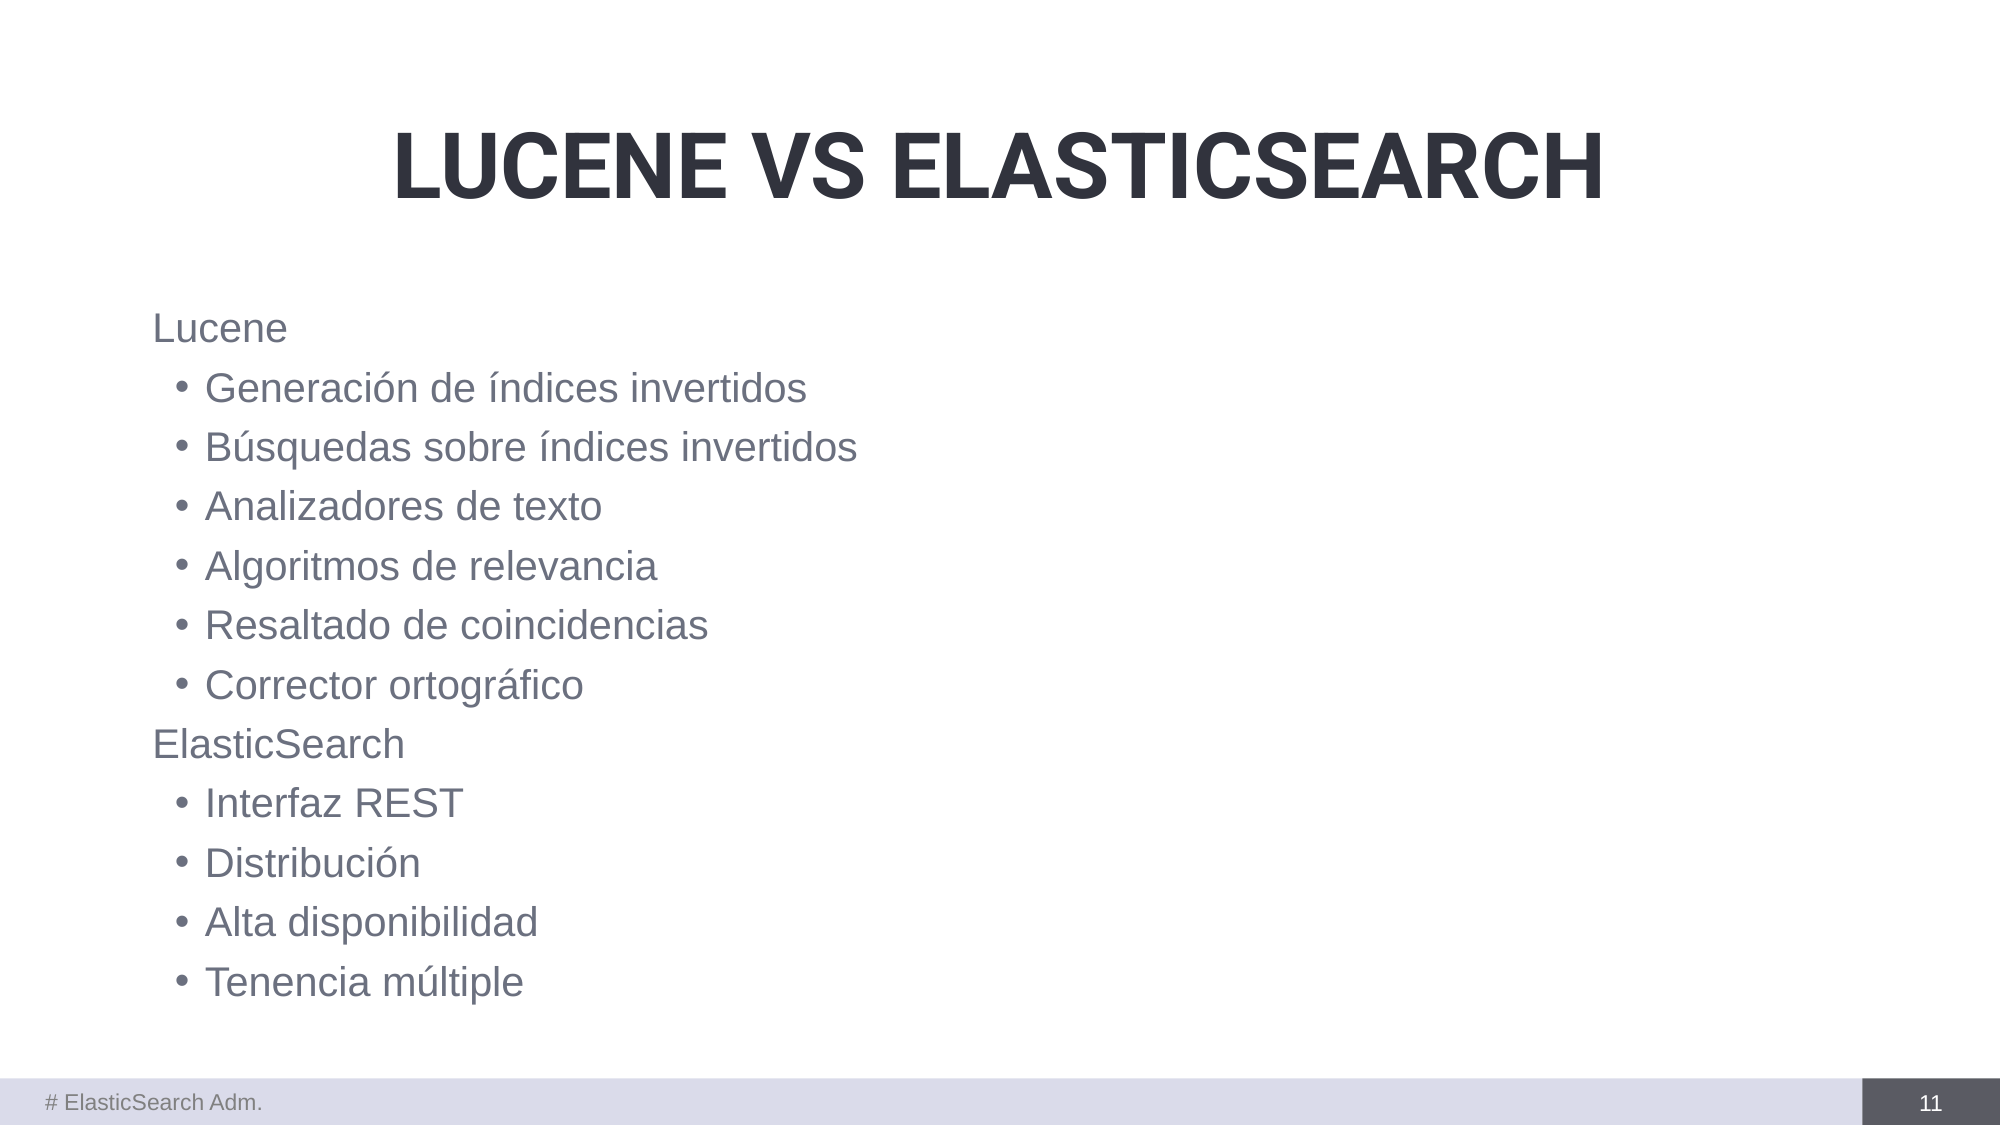

# LUCENE VS ELASTICSEARCH
Lucene
Generación de índices invertidos
Búsquedas sobre índices invertidos
Analizadores de texto
Algoritmos de relevancia
Resaltado de coincidencias
Corrector ortográfico
ElasticSearch
Interfaz REST
Distribución
Alta disponibilidad
Tenencia múltiple
# ElasticSearch Adm.
11